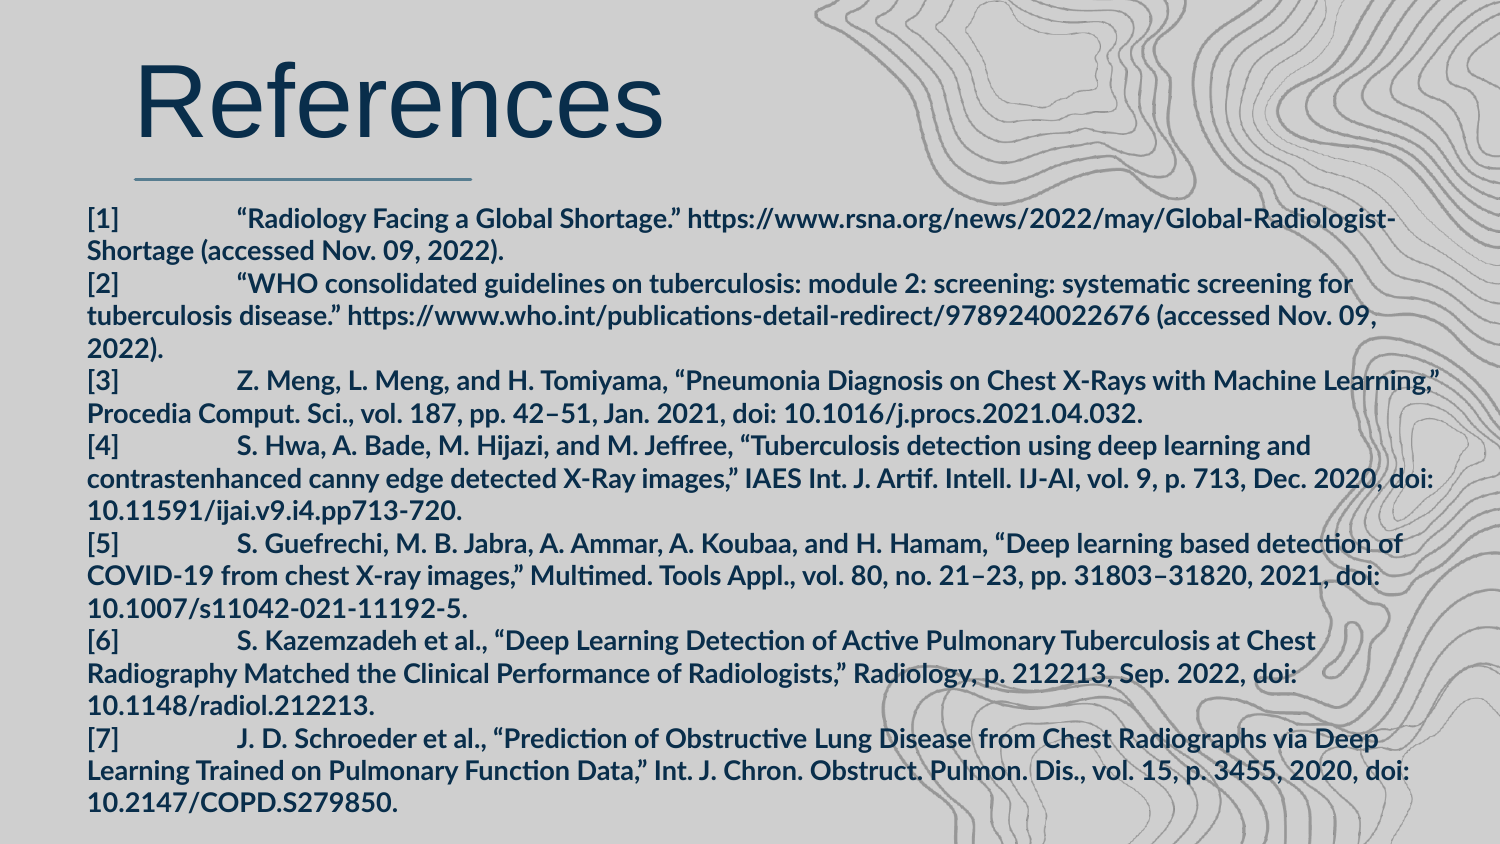

# References
[1]	“Radiology Facing a Global Shortage.” https://www.rsna.org/news/2022/may/Global-Radiologist-Shortage (accessed Nov. 09, 2022).
[2]	“WHO consolidated guidelines on tuberculosis: module 2: screening: systematic screening for tuberculosis disease.” https://www.who.int/publications-detail-redirect/9789240022676 (accessed Nov. 09, 2022).
[3]	Z. Meng, L. Meng, and H. Tomiyama, “Pneumonia Diagnosis on Chest X-Rays with Machine Learning,” Procedia Comput. Sci., vol. 187, pp. 42–51, Jan. 2021, doi: 10.1016/j.procs.2021.04.032.
[4]	S. Hwa, A. Bade, M. Hijazi, and M. Jeffree, “Tuberculosis detection using deep learning and contrastenhanced canny edge detected X-Ray images,” IAES Int. J. Artif. Intell. IJ-AI, vol. 9, p. 713, Dec. 2020, doi: 10.11591/ijai.v9.i4.pp713-720.
[5]	S. Guefrechi, M. B. Jabra, A. Ammar, A. Koubaa, and H. Hamam, “Deep learning based detection of COVID-19 from chest X-ray images,” Multimed. Tools Appl., vol. 80, no. 21–23, pp. 31803–31820, 2021, doi: 10.1007/s11042-021-11192-5.
[6]	S. Kazemzadeh et al., “Deep Learning Detection of Active Pulmonary Tuberculosis at Chest                     Radiography Matched the Clinical Performance of Radiologists,” Radiology, p. 212213, Sep. 2022, doi: 10.1148/radiol.212213.
[7]	J. D. Schroeder et al., “Prediction of Obstructive Lung Disease from Chest Radiographs via Deep Learning Trained on Pulmonary Function Data,” Int. J. Chron. Obstruct. Pulmon. Dis., vol. 15, p. 3455, 2020, doi: 10.2147/COPD.S279850.